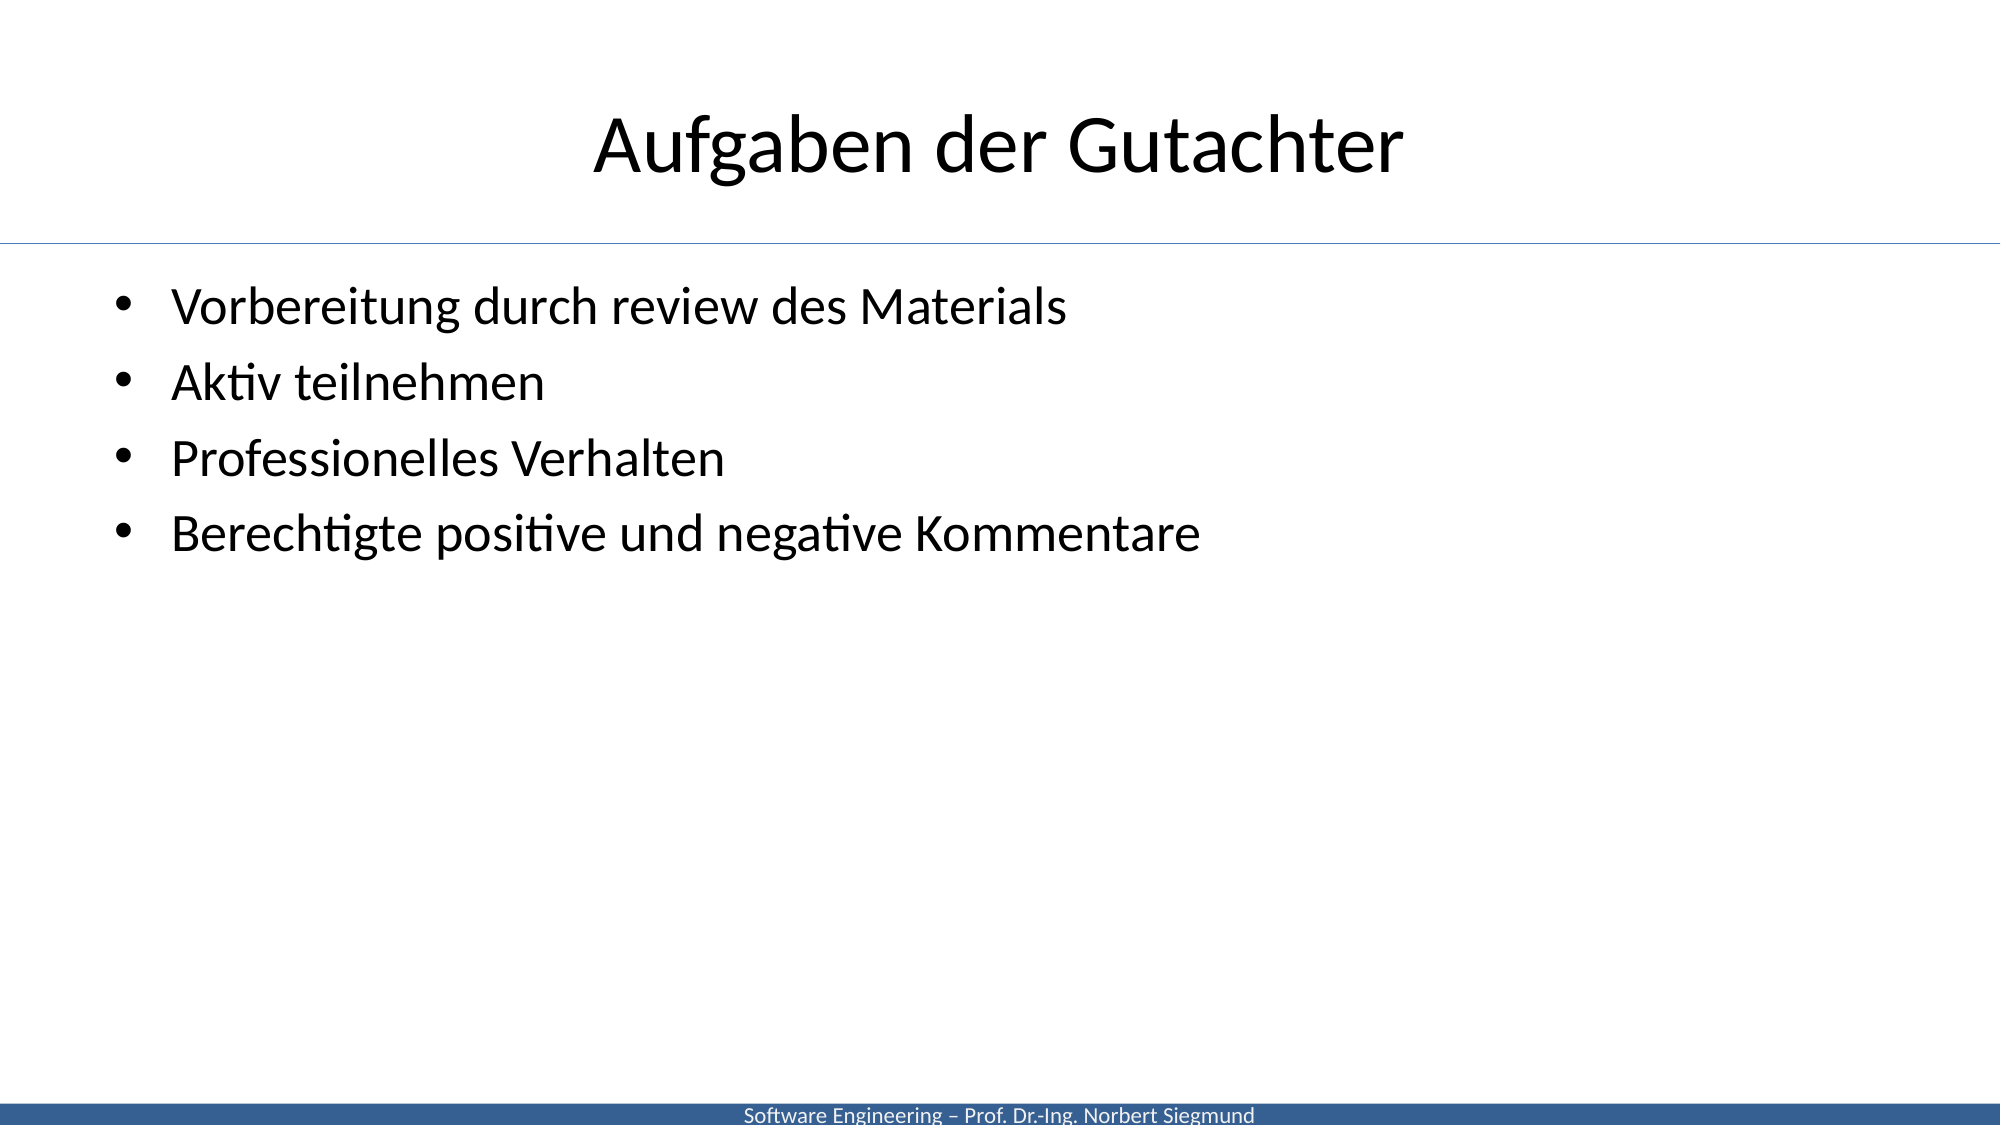

# Aufgaben der Gutachter
Vorbereitung durch review des Materials
Aktiv teilnehmen
Professionelles Verhalten
Berechtigte positive und negative Kommentare